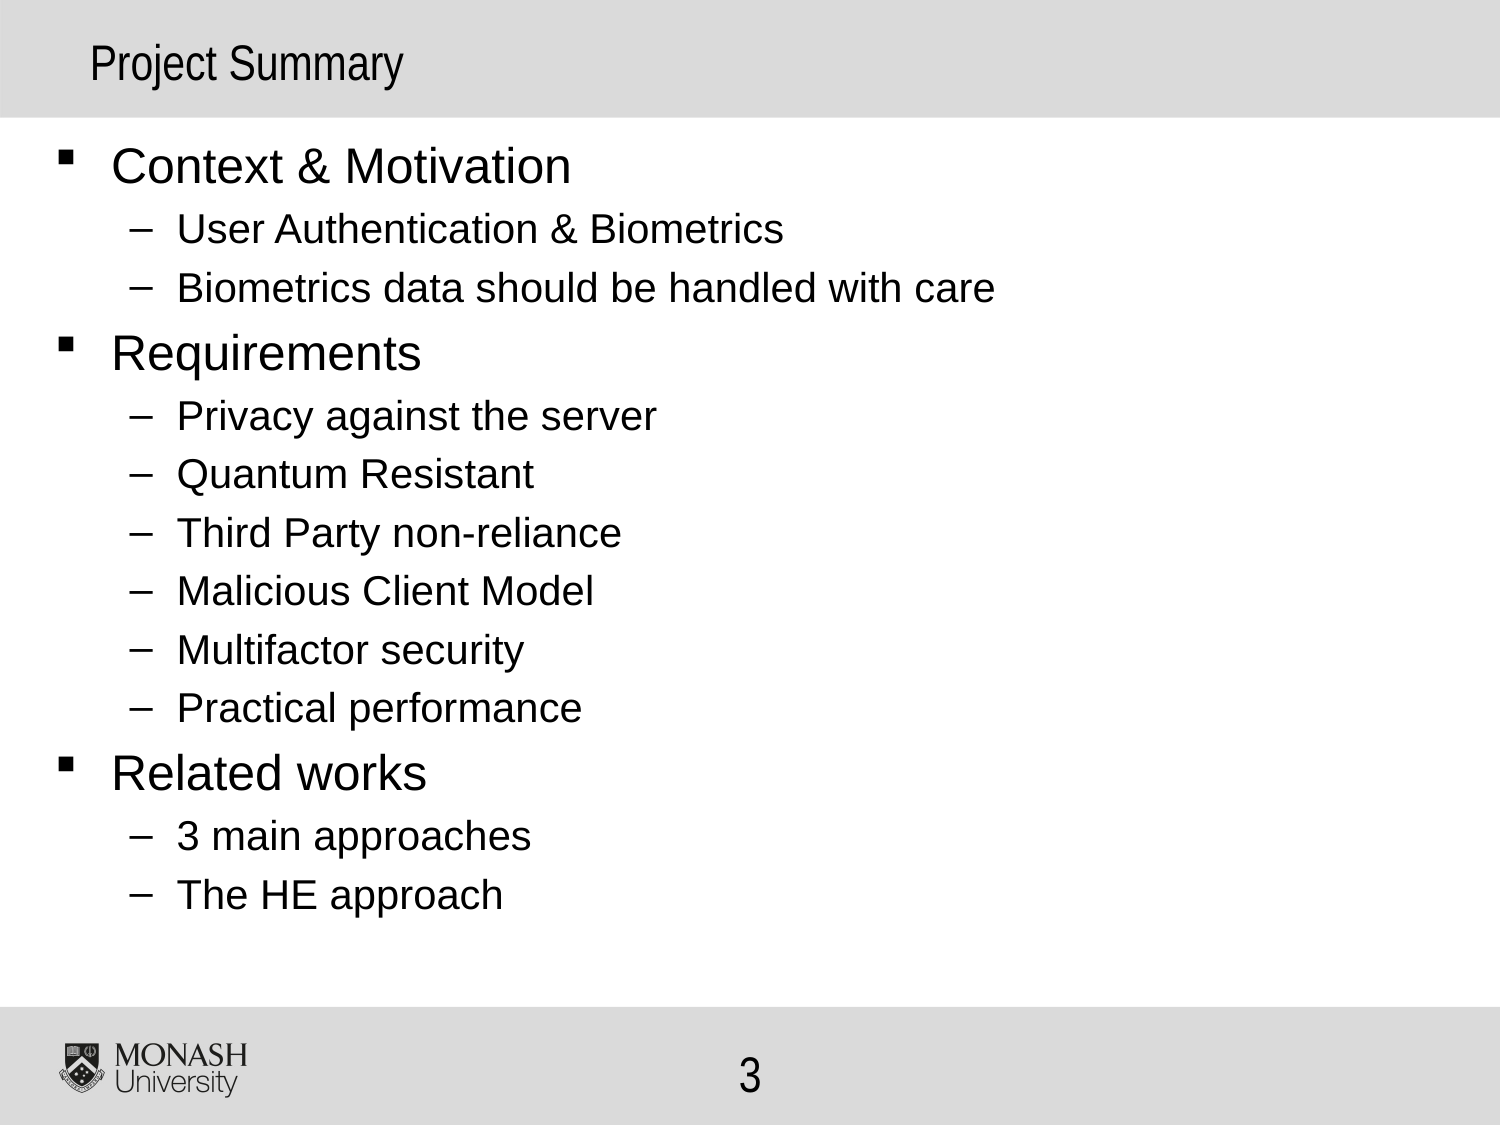

# Project Summary
Context & Motivation
User Authentication & Biometrics
Biometrics data should be handled with care
Requirements
Privacy against the server
Quantum Resistant
Third Party non-reliance
Malicious Client Model
Multifactor security
Practical performance
Related works
3 main approaches
The HE approach